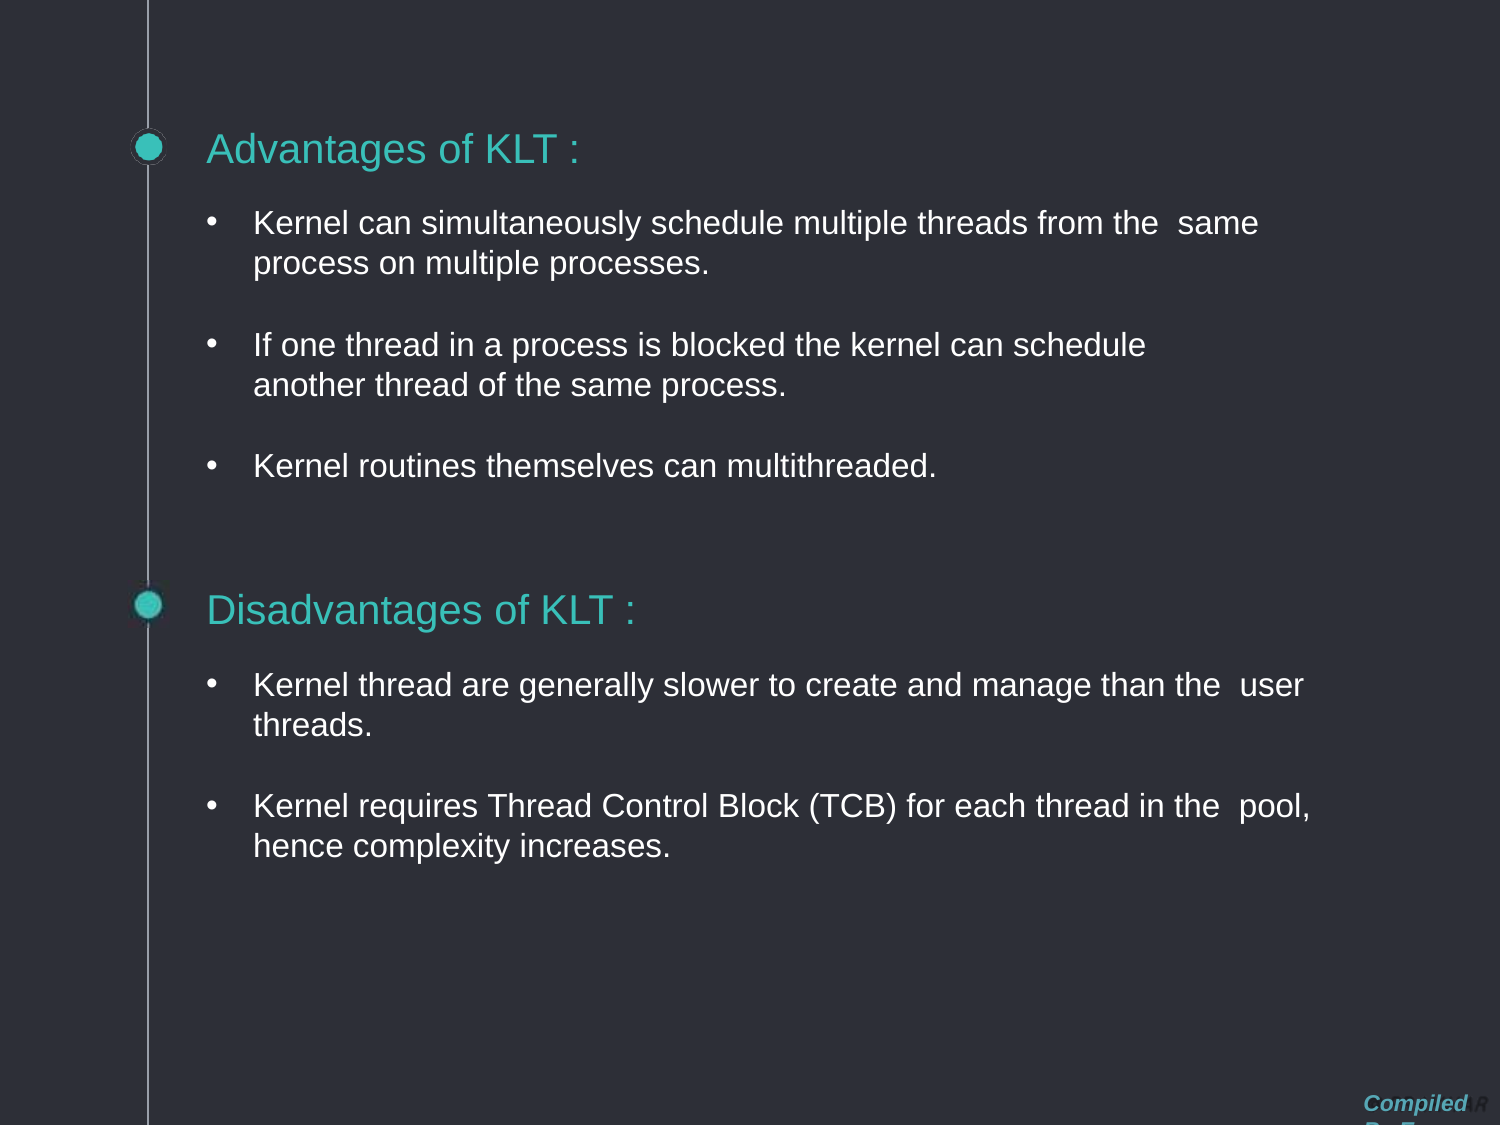

# Advantages of KLT :
Kernel can simultaneously schedule multiple threads from the  same process on multiple processes.

If one thread in a process is blocked the kernel can schedule
another thread of the same process.

Kernel routines themselves can multithreaded.

Disadvantages of KLT :
Kernel thread are generally slower to create and manage than the  user threads.

Kernel requires Thread Control Block (TCB) for each thread in the  pool, hence complexity increases.

Compiled By Er. Nawaraj Bhandari